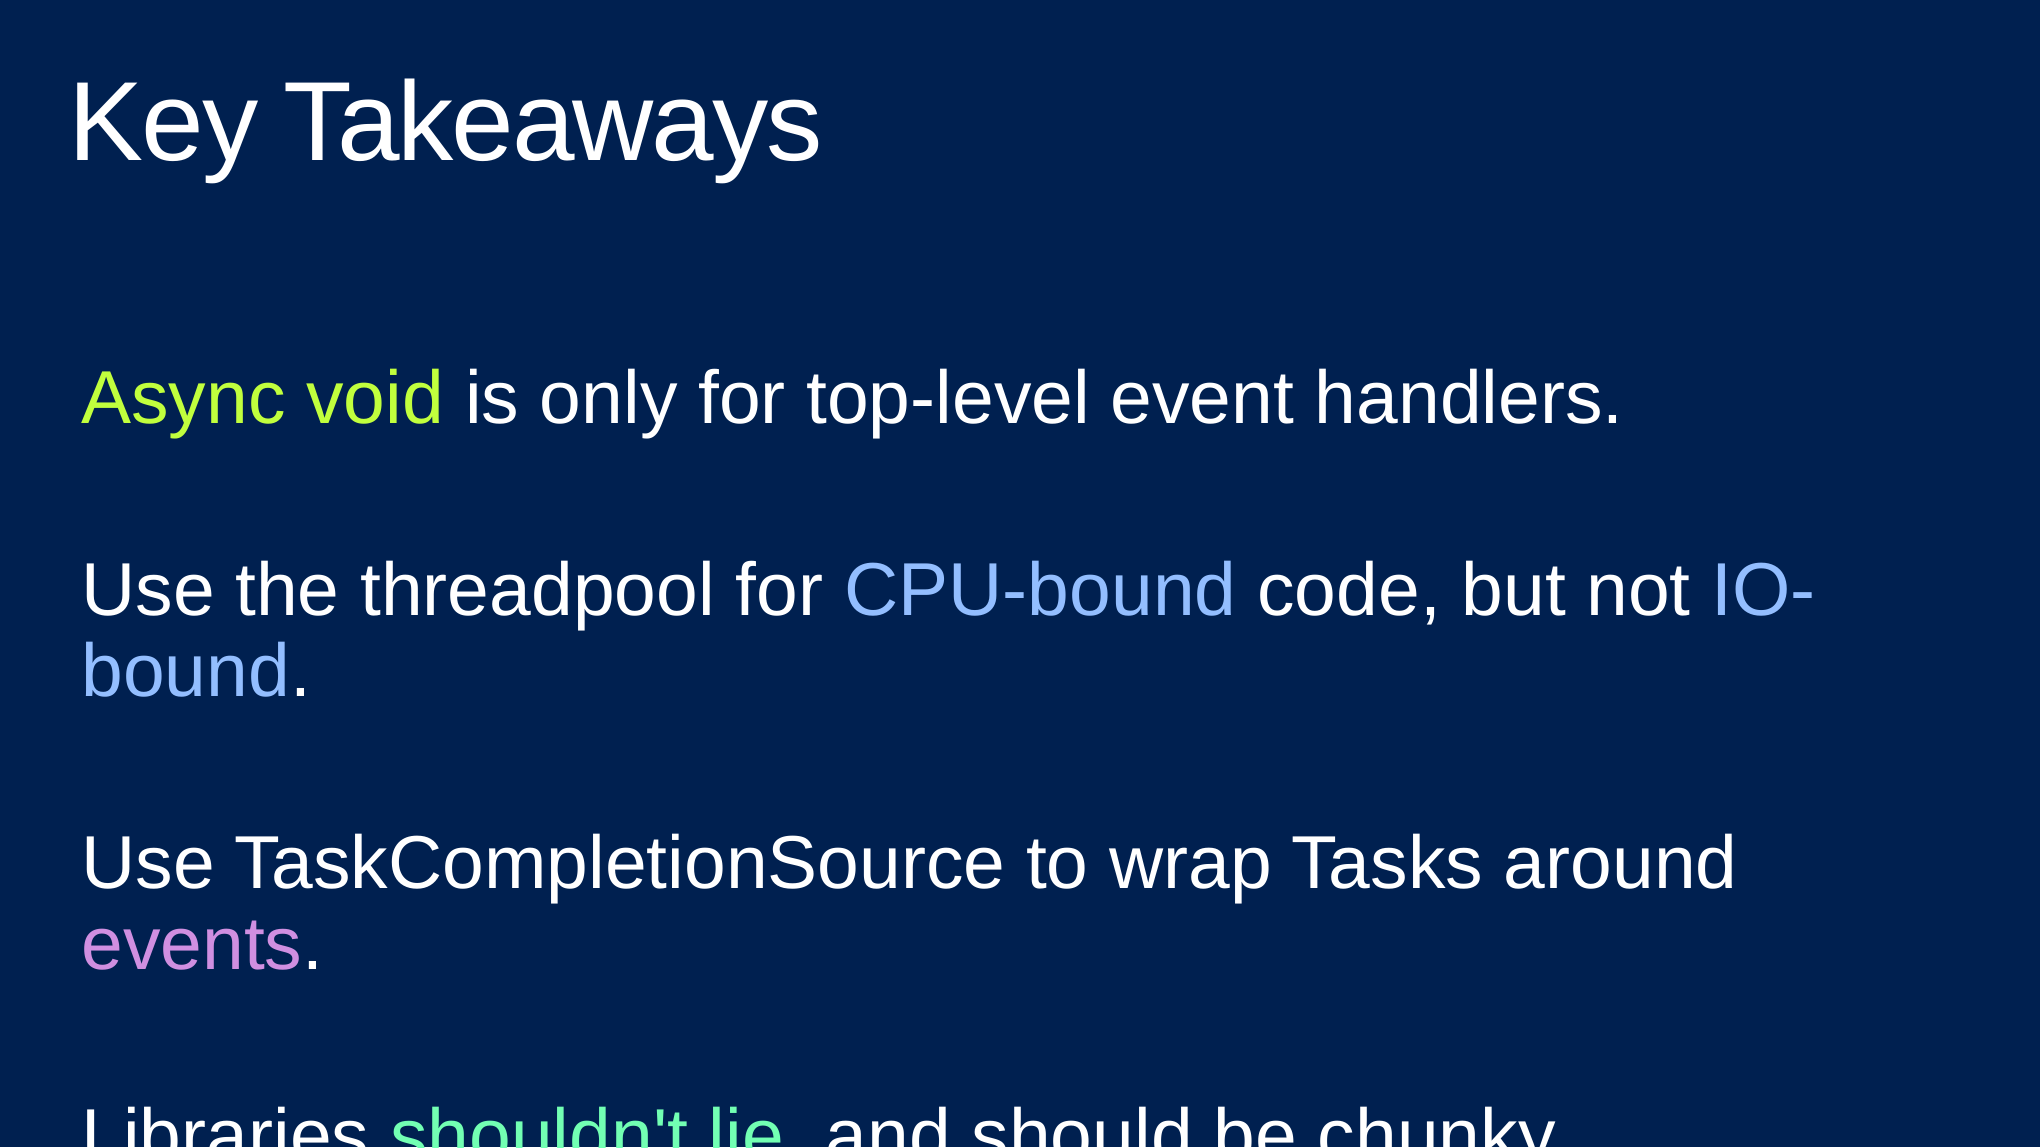

# Key Takeaways

Async void is only for top-level event handlers.

Use the threadpool for CPU-bound code, but not IO-bound.

Use TaskCompletionSource to wrap Tasks around events.

Libraries shouldn't lie, and should be chunky.